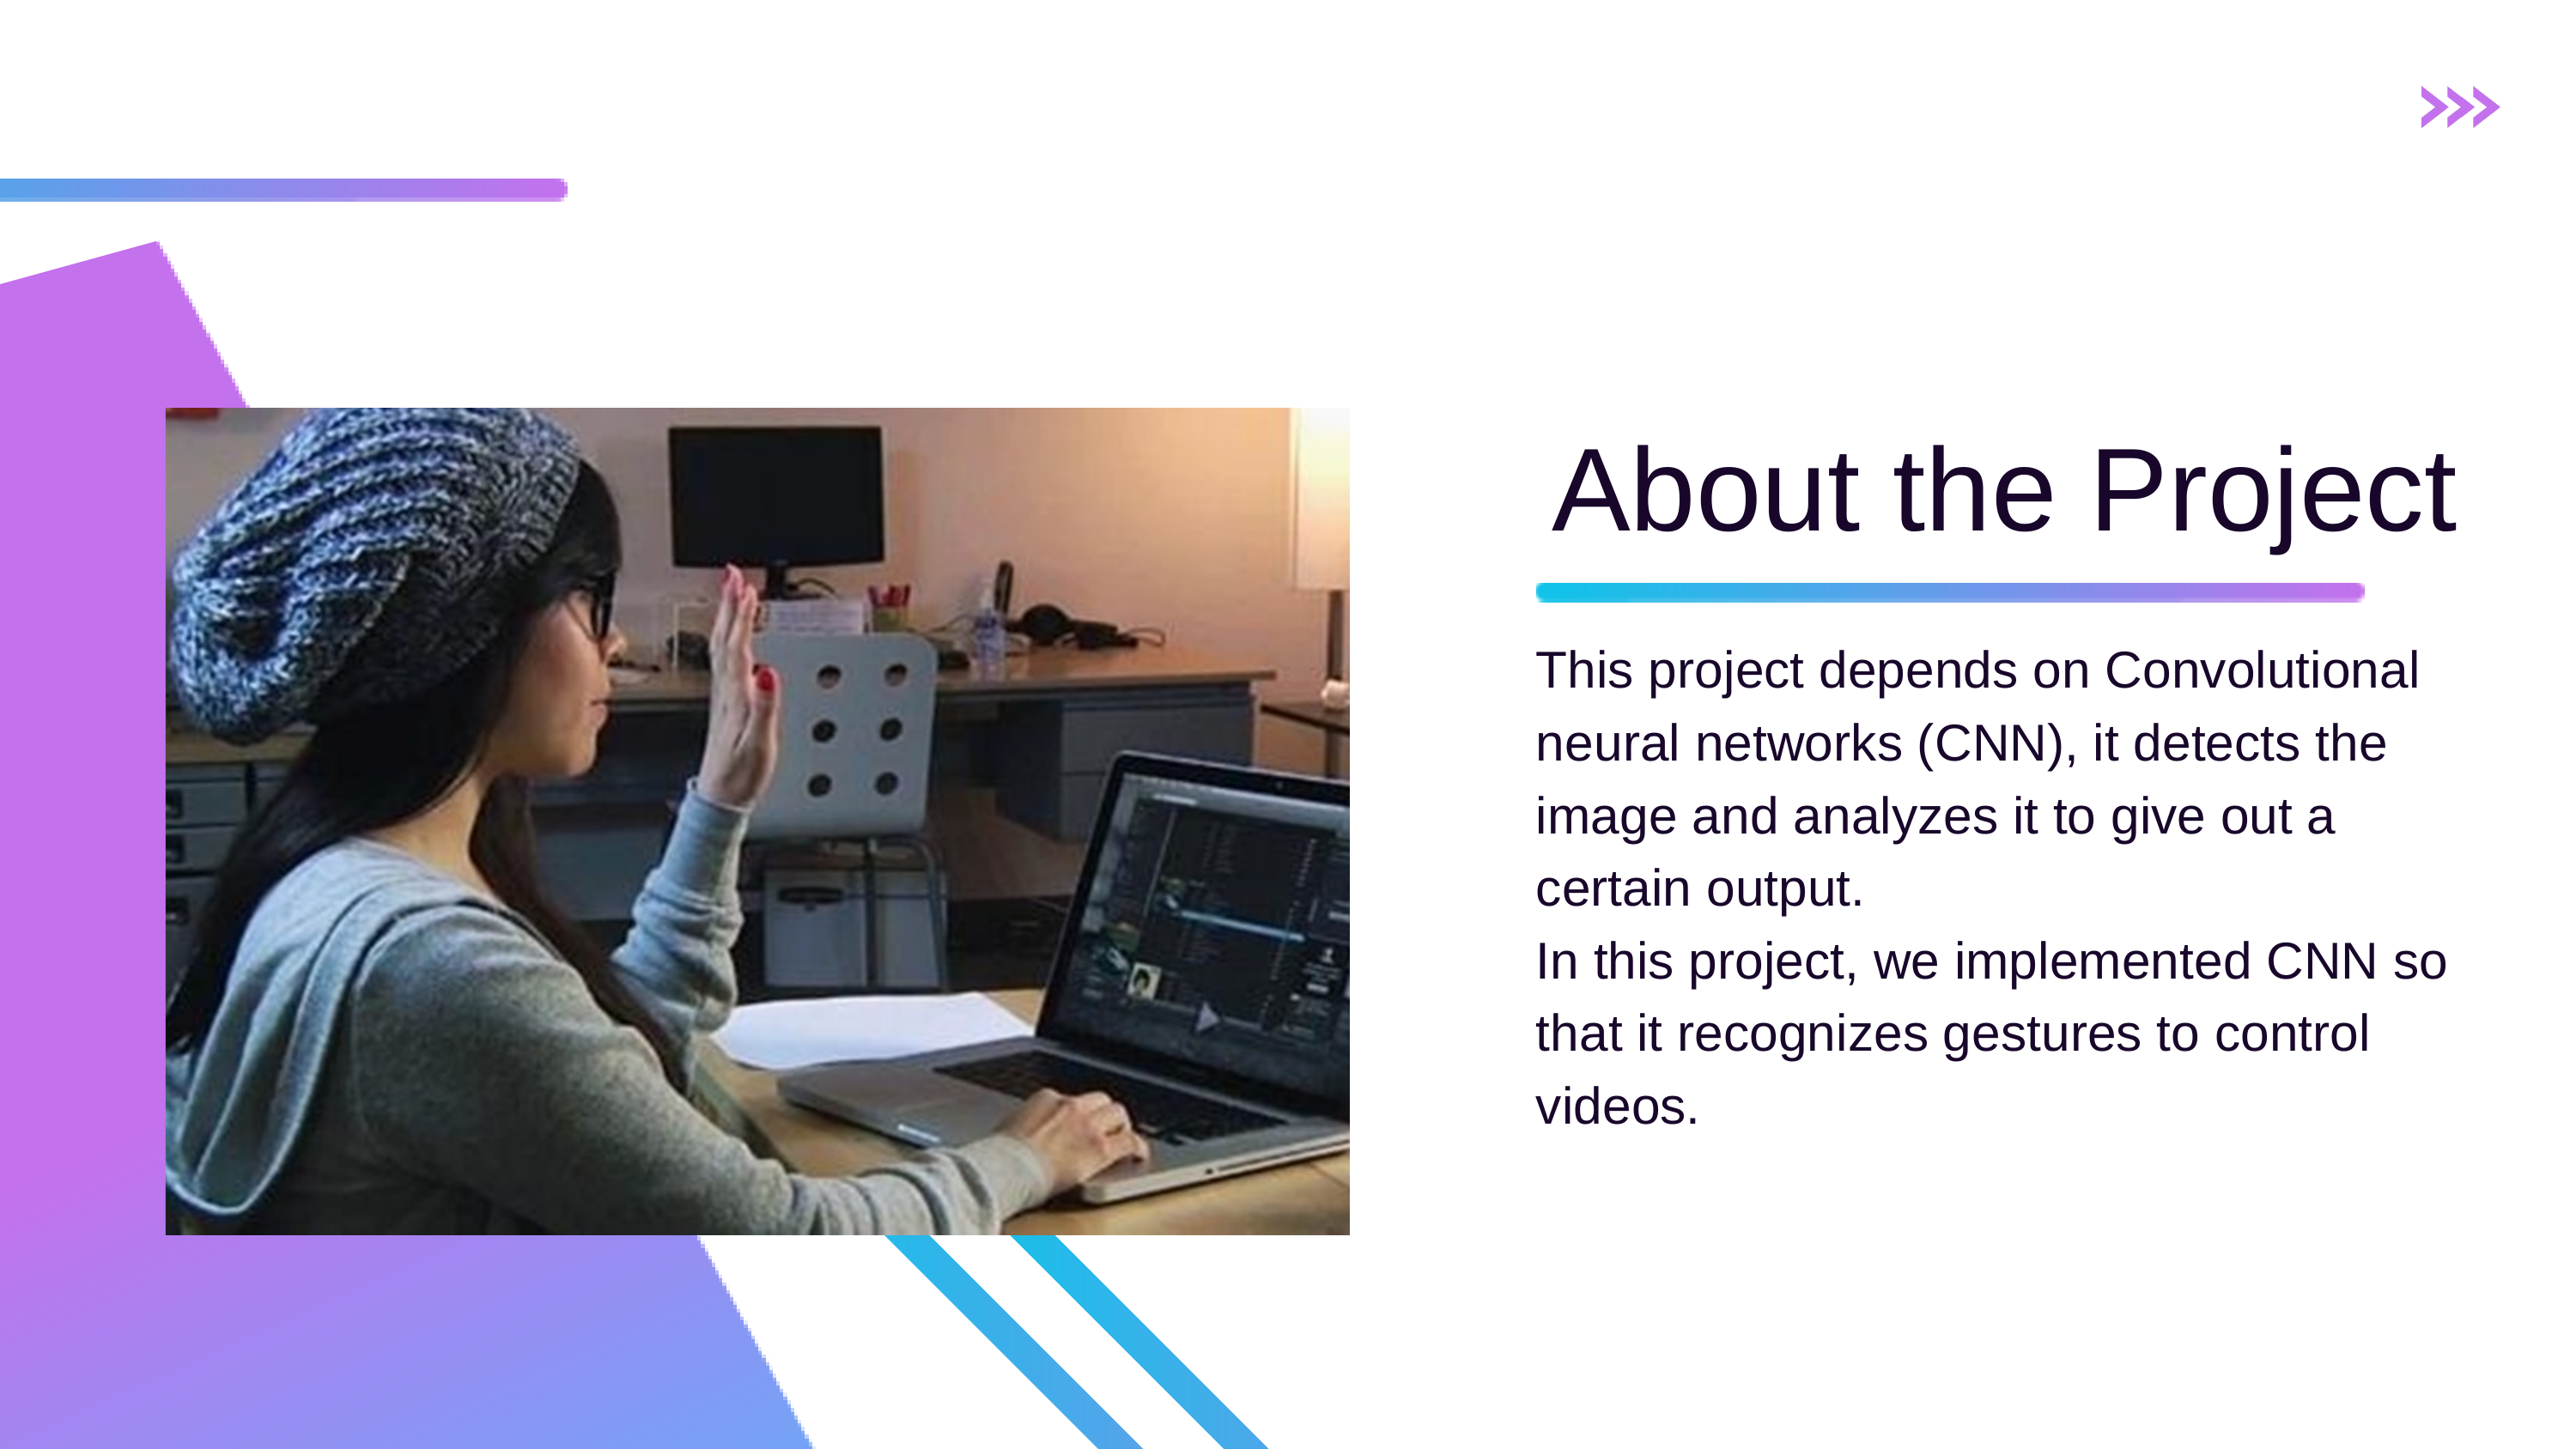

About the Project

This project depends on Convolutional neural networks (CNN), it detects the image and analyzes it to give out a certain output.
In this project, we implemented CNN so that it recognizes gestures to control videos.